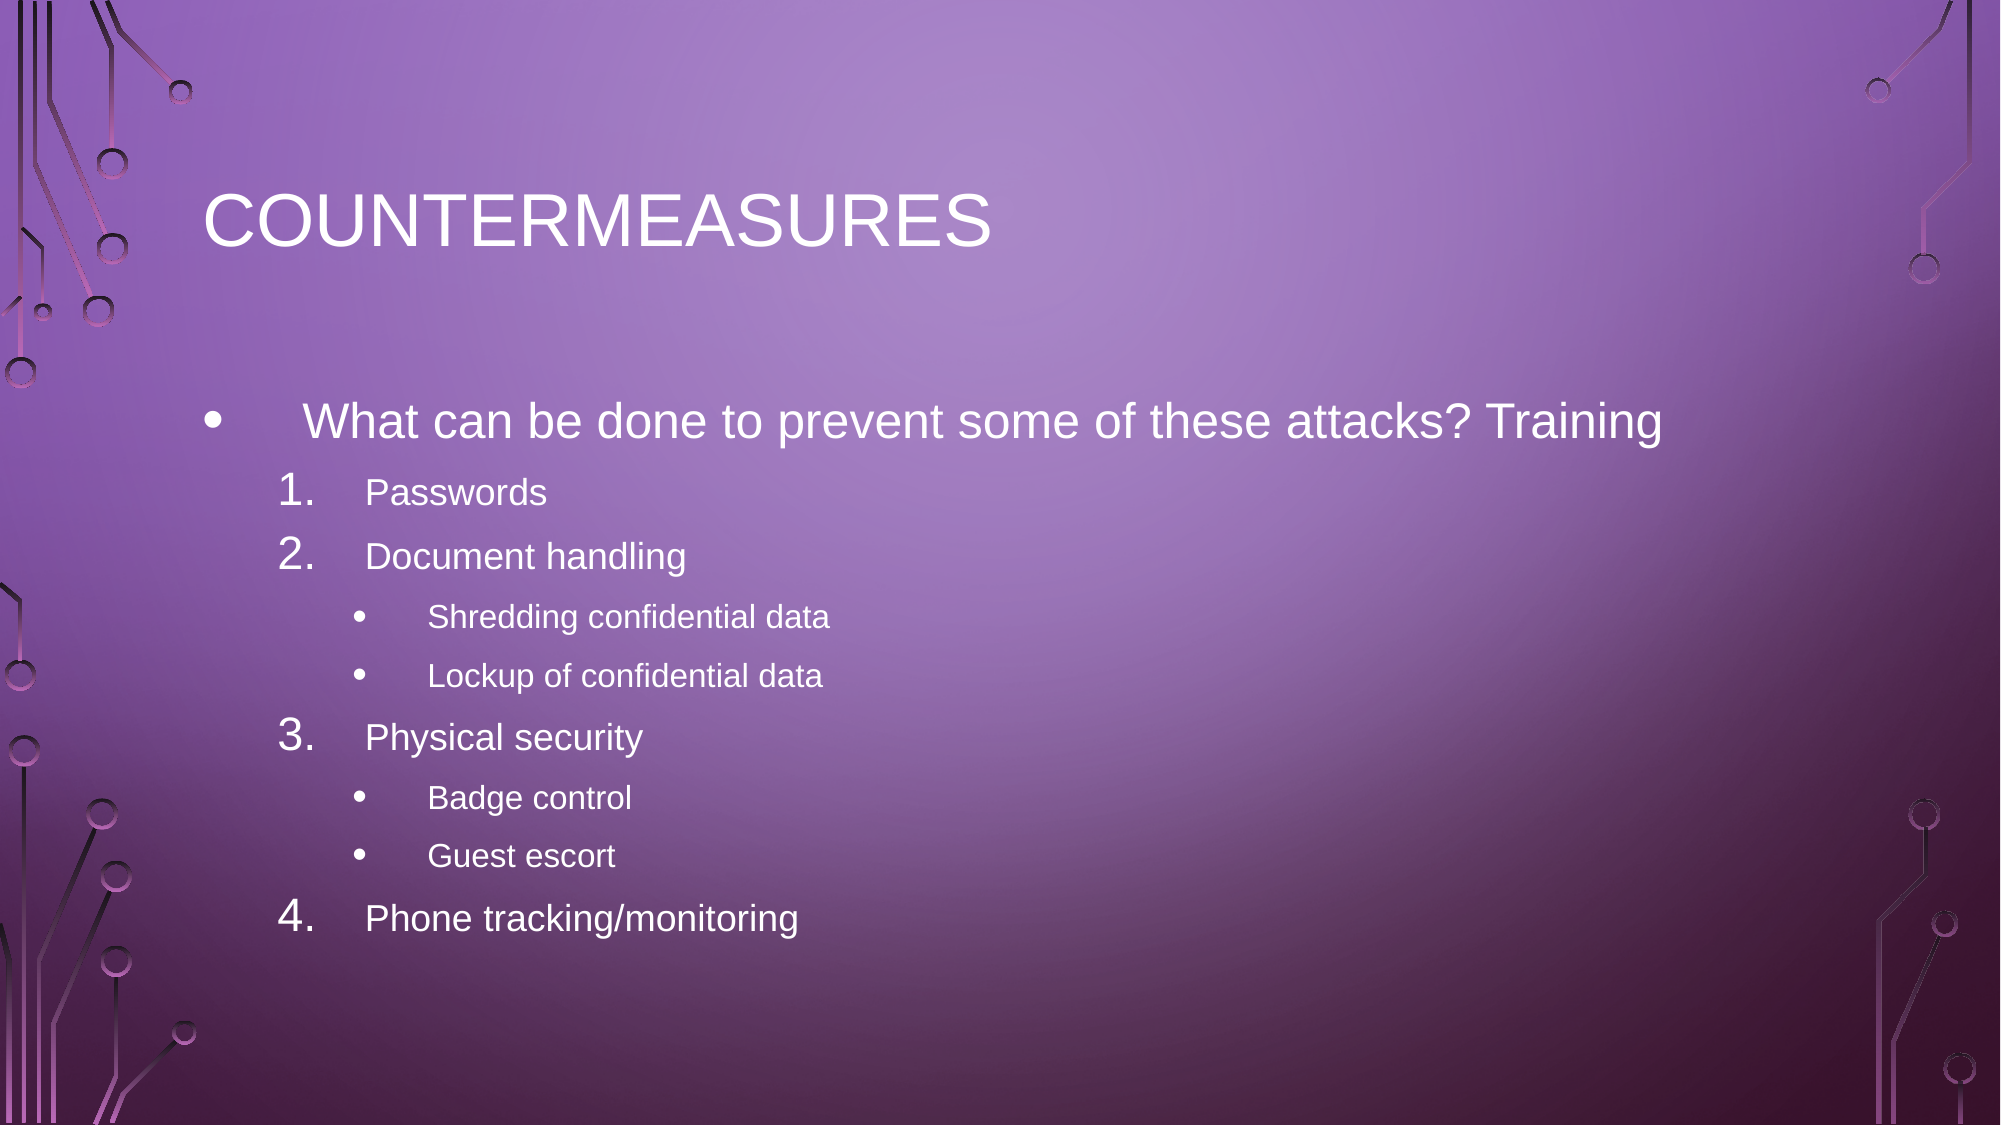

# Countermeasures
What can be done to prevent some of these attacks? Training
Passwords
Document handling
Shredding confidential data
Lockup of confidential data
Physical security
Badge control
Guest escort
Phone tracking/monitoring